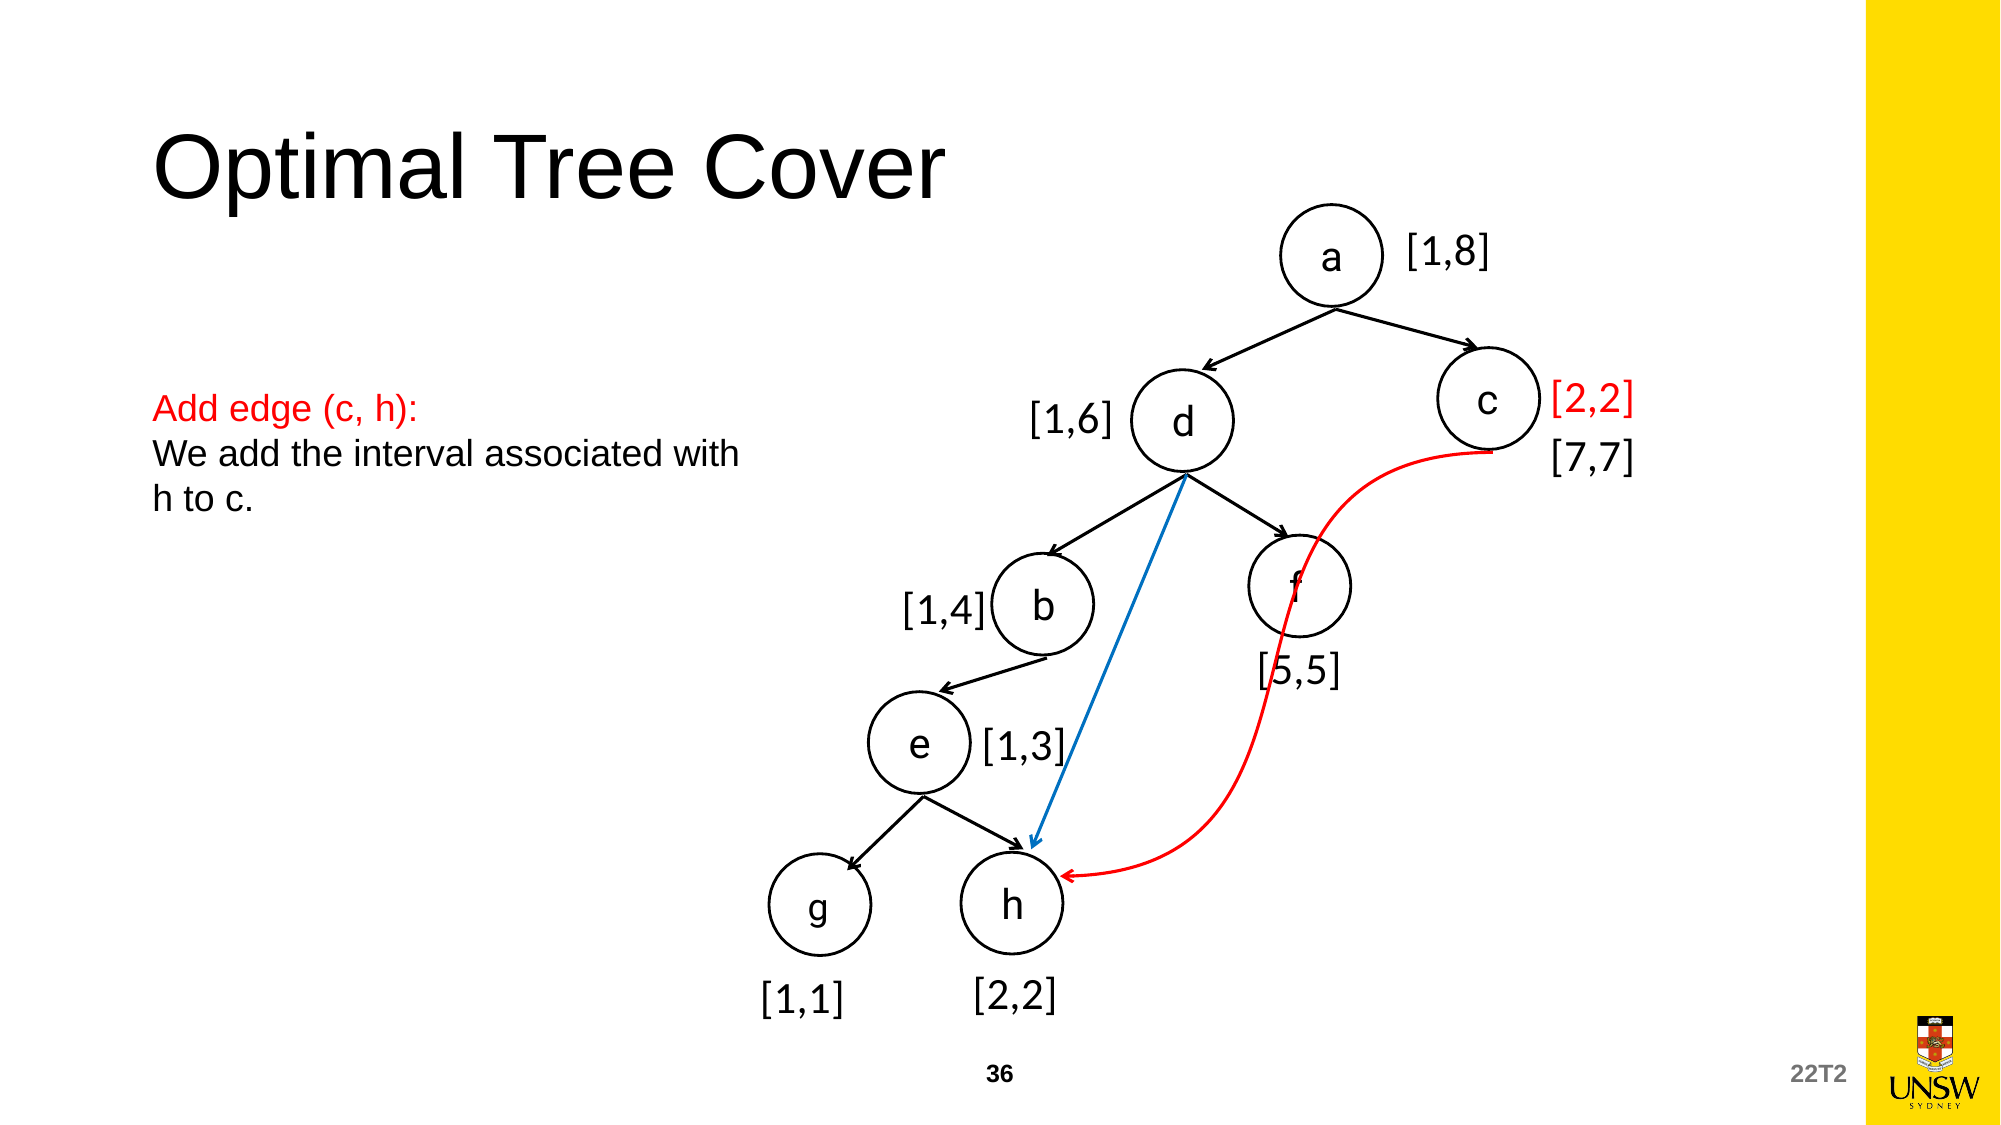

# Optimal Tree Cover

[1,8]
a

c
[2,2]

Add edge (c, h):
We add the interval associated with h to c.
[1,6]
d

[7,7]

f
b
[1,4]

[5,5]

e
[1,3]

h
g

[2,2]
[1,1]
36
22T2